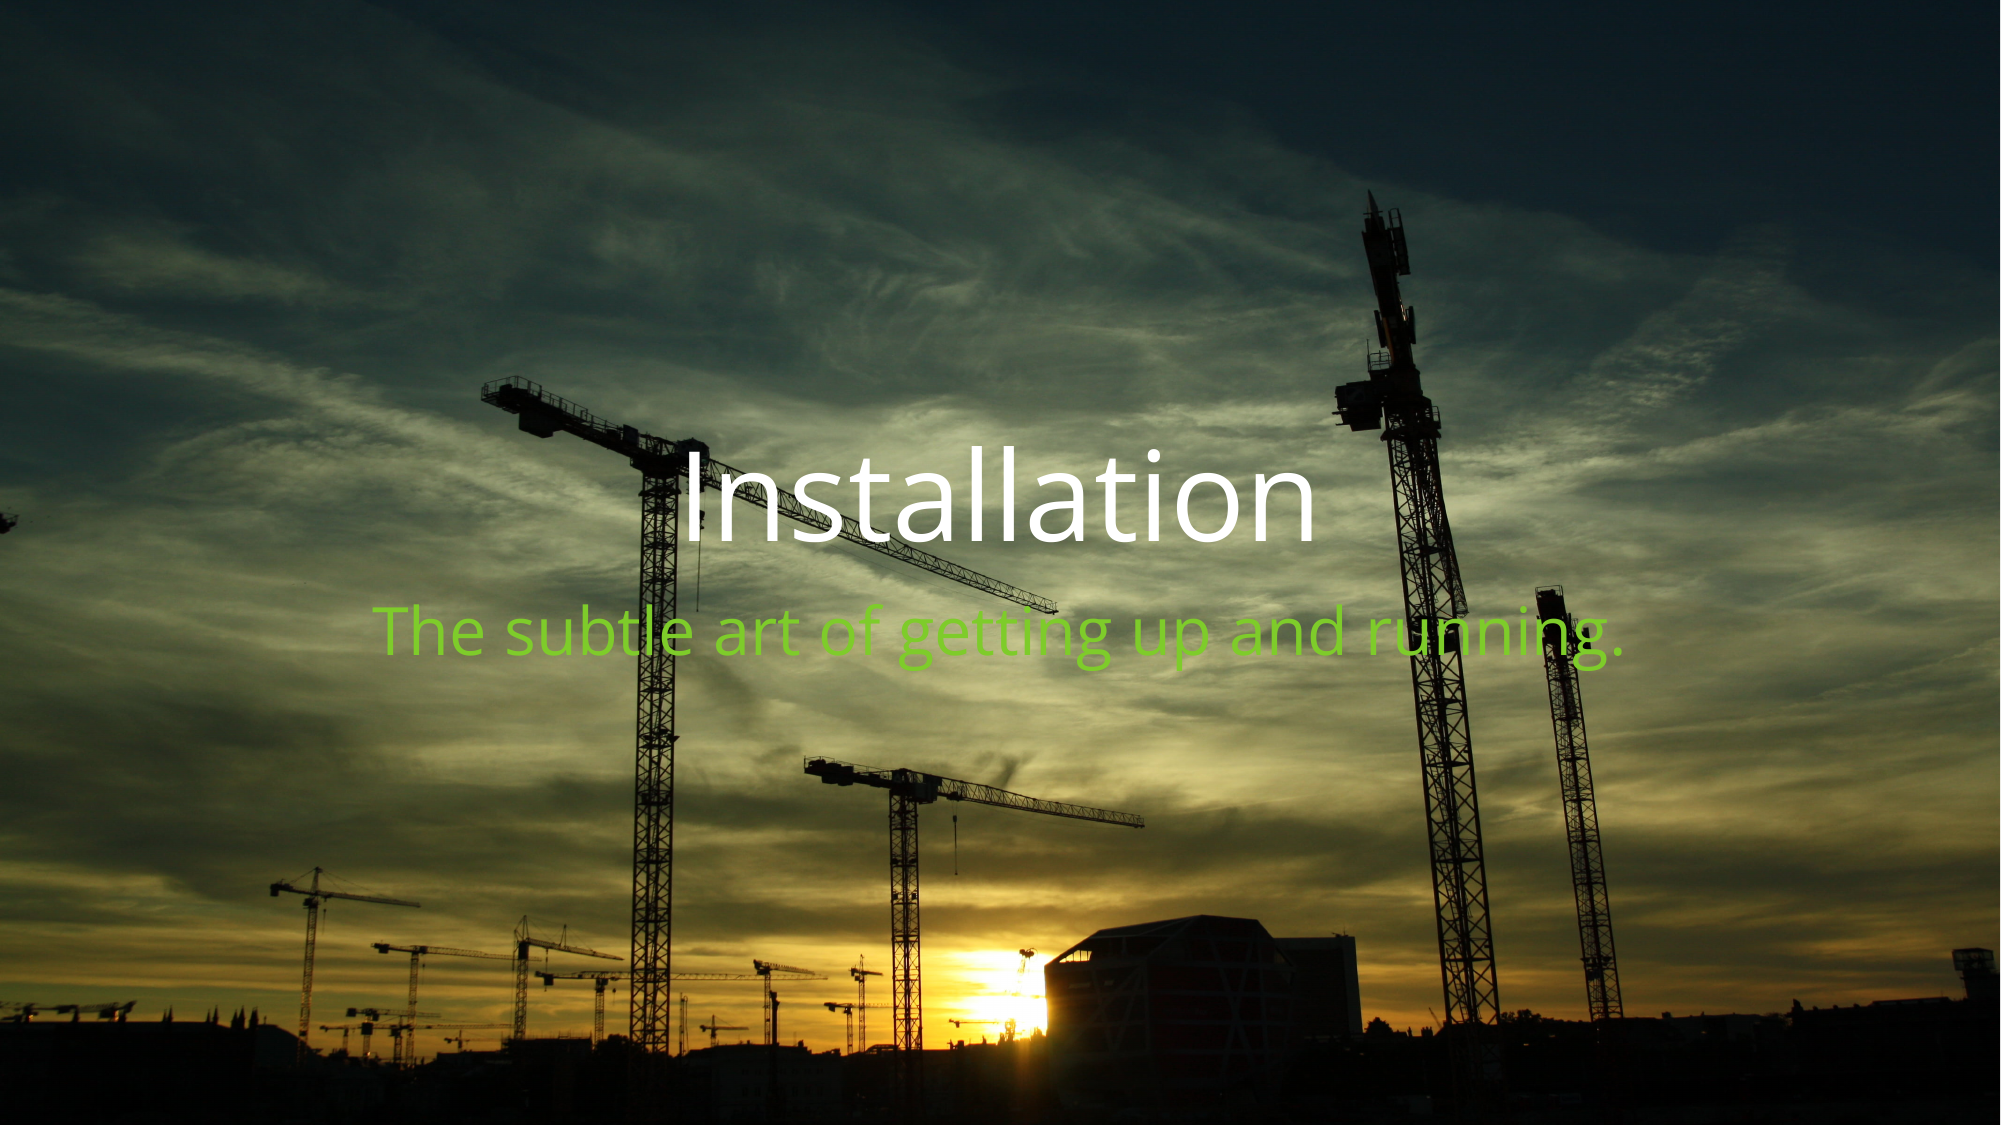

# Installation
The subtle art of getting up and running.